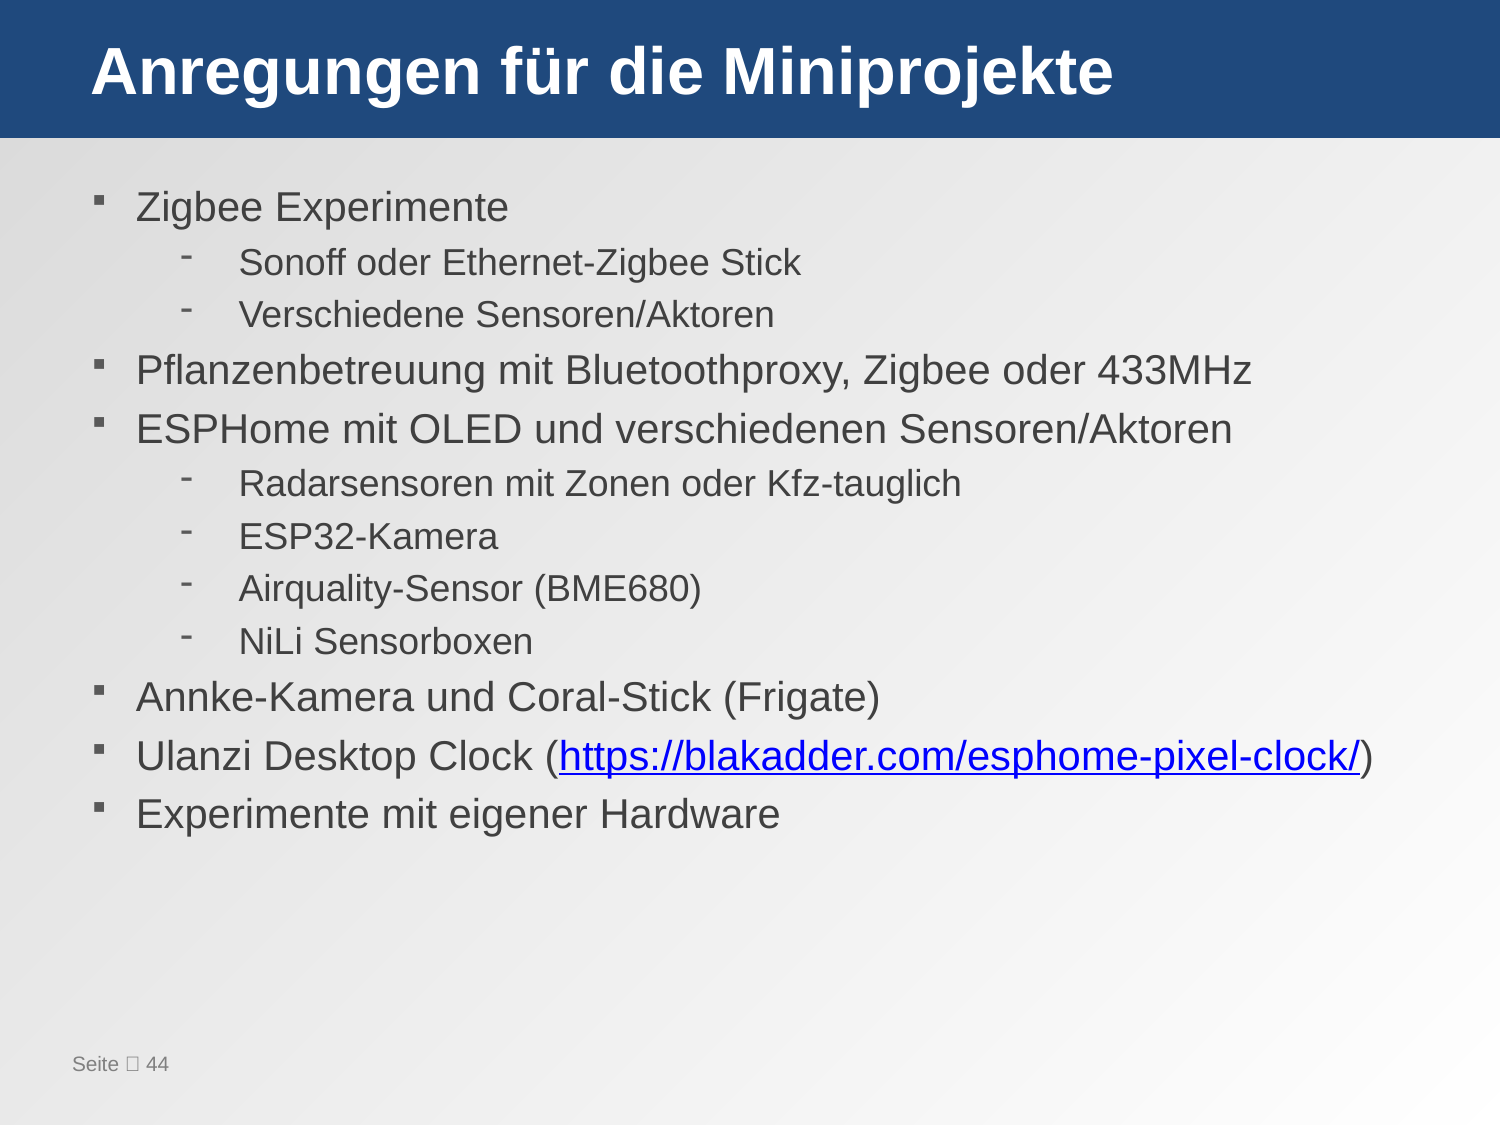

# Anregungen für die Miniprojekte
Zigbee Experimente
Sonoff oder Ethernet-Zigbee Stick
Verschiedene Sensoren/Aktoren
Pflanzenbetreuung mit Bluetoothproxy, Zigbee oder 433MHz
ESPHome mit OLED und verschiedenen Sensoren/Aktoren
Radarsensoren mit Zonen oder Kfz-tauglich
ESP32-Kamera
Airquality-Sensor (BME680)
NiLi Sensorboxen
Annke-Kamera und Coral-Stick (Frigate)
Ulanzi Desktop Clock (https://blakadder.com/esphome-pixel-clock/)
Experimente mit eigener Hardware